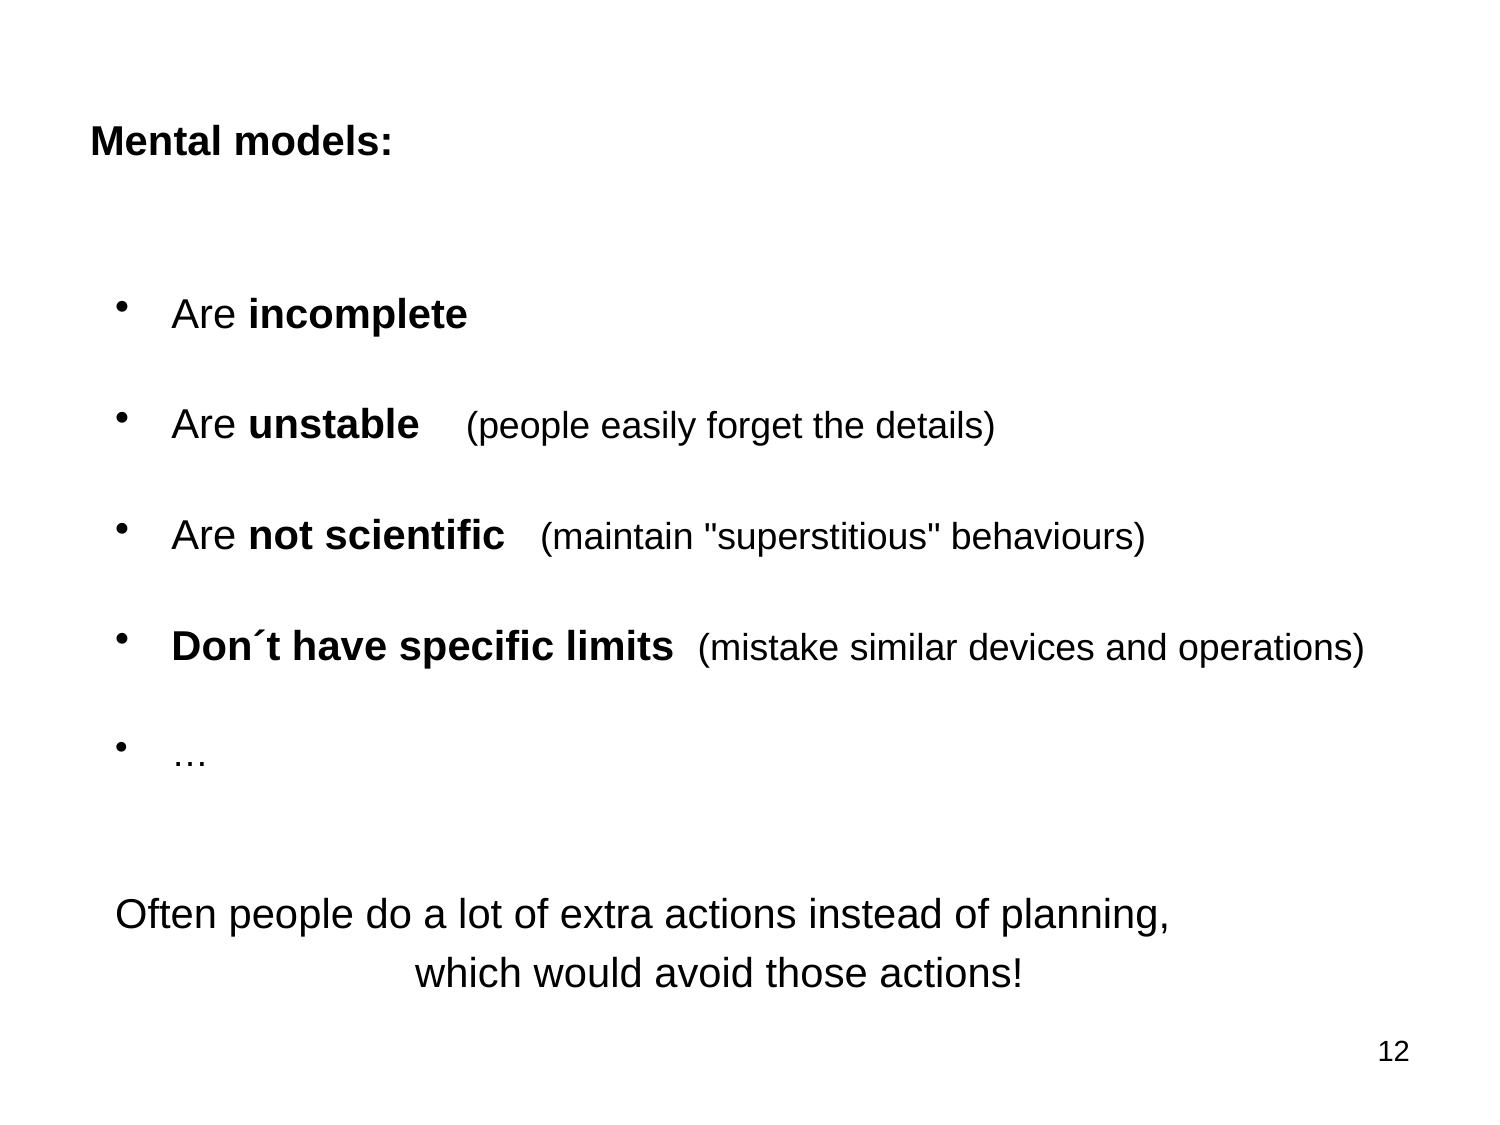

# Mental models:
Are incomplete

Are unstable    (people easily forget the details)

Are not scientific   (maintain "superstitious" behaviours)

Don´t have specific limits  (mistake similar devices and operations)

…

Often people do a lot of extra actions instead of planning,
		which would avoid those actions!
12